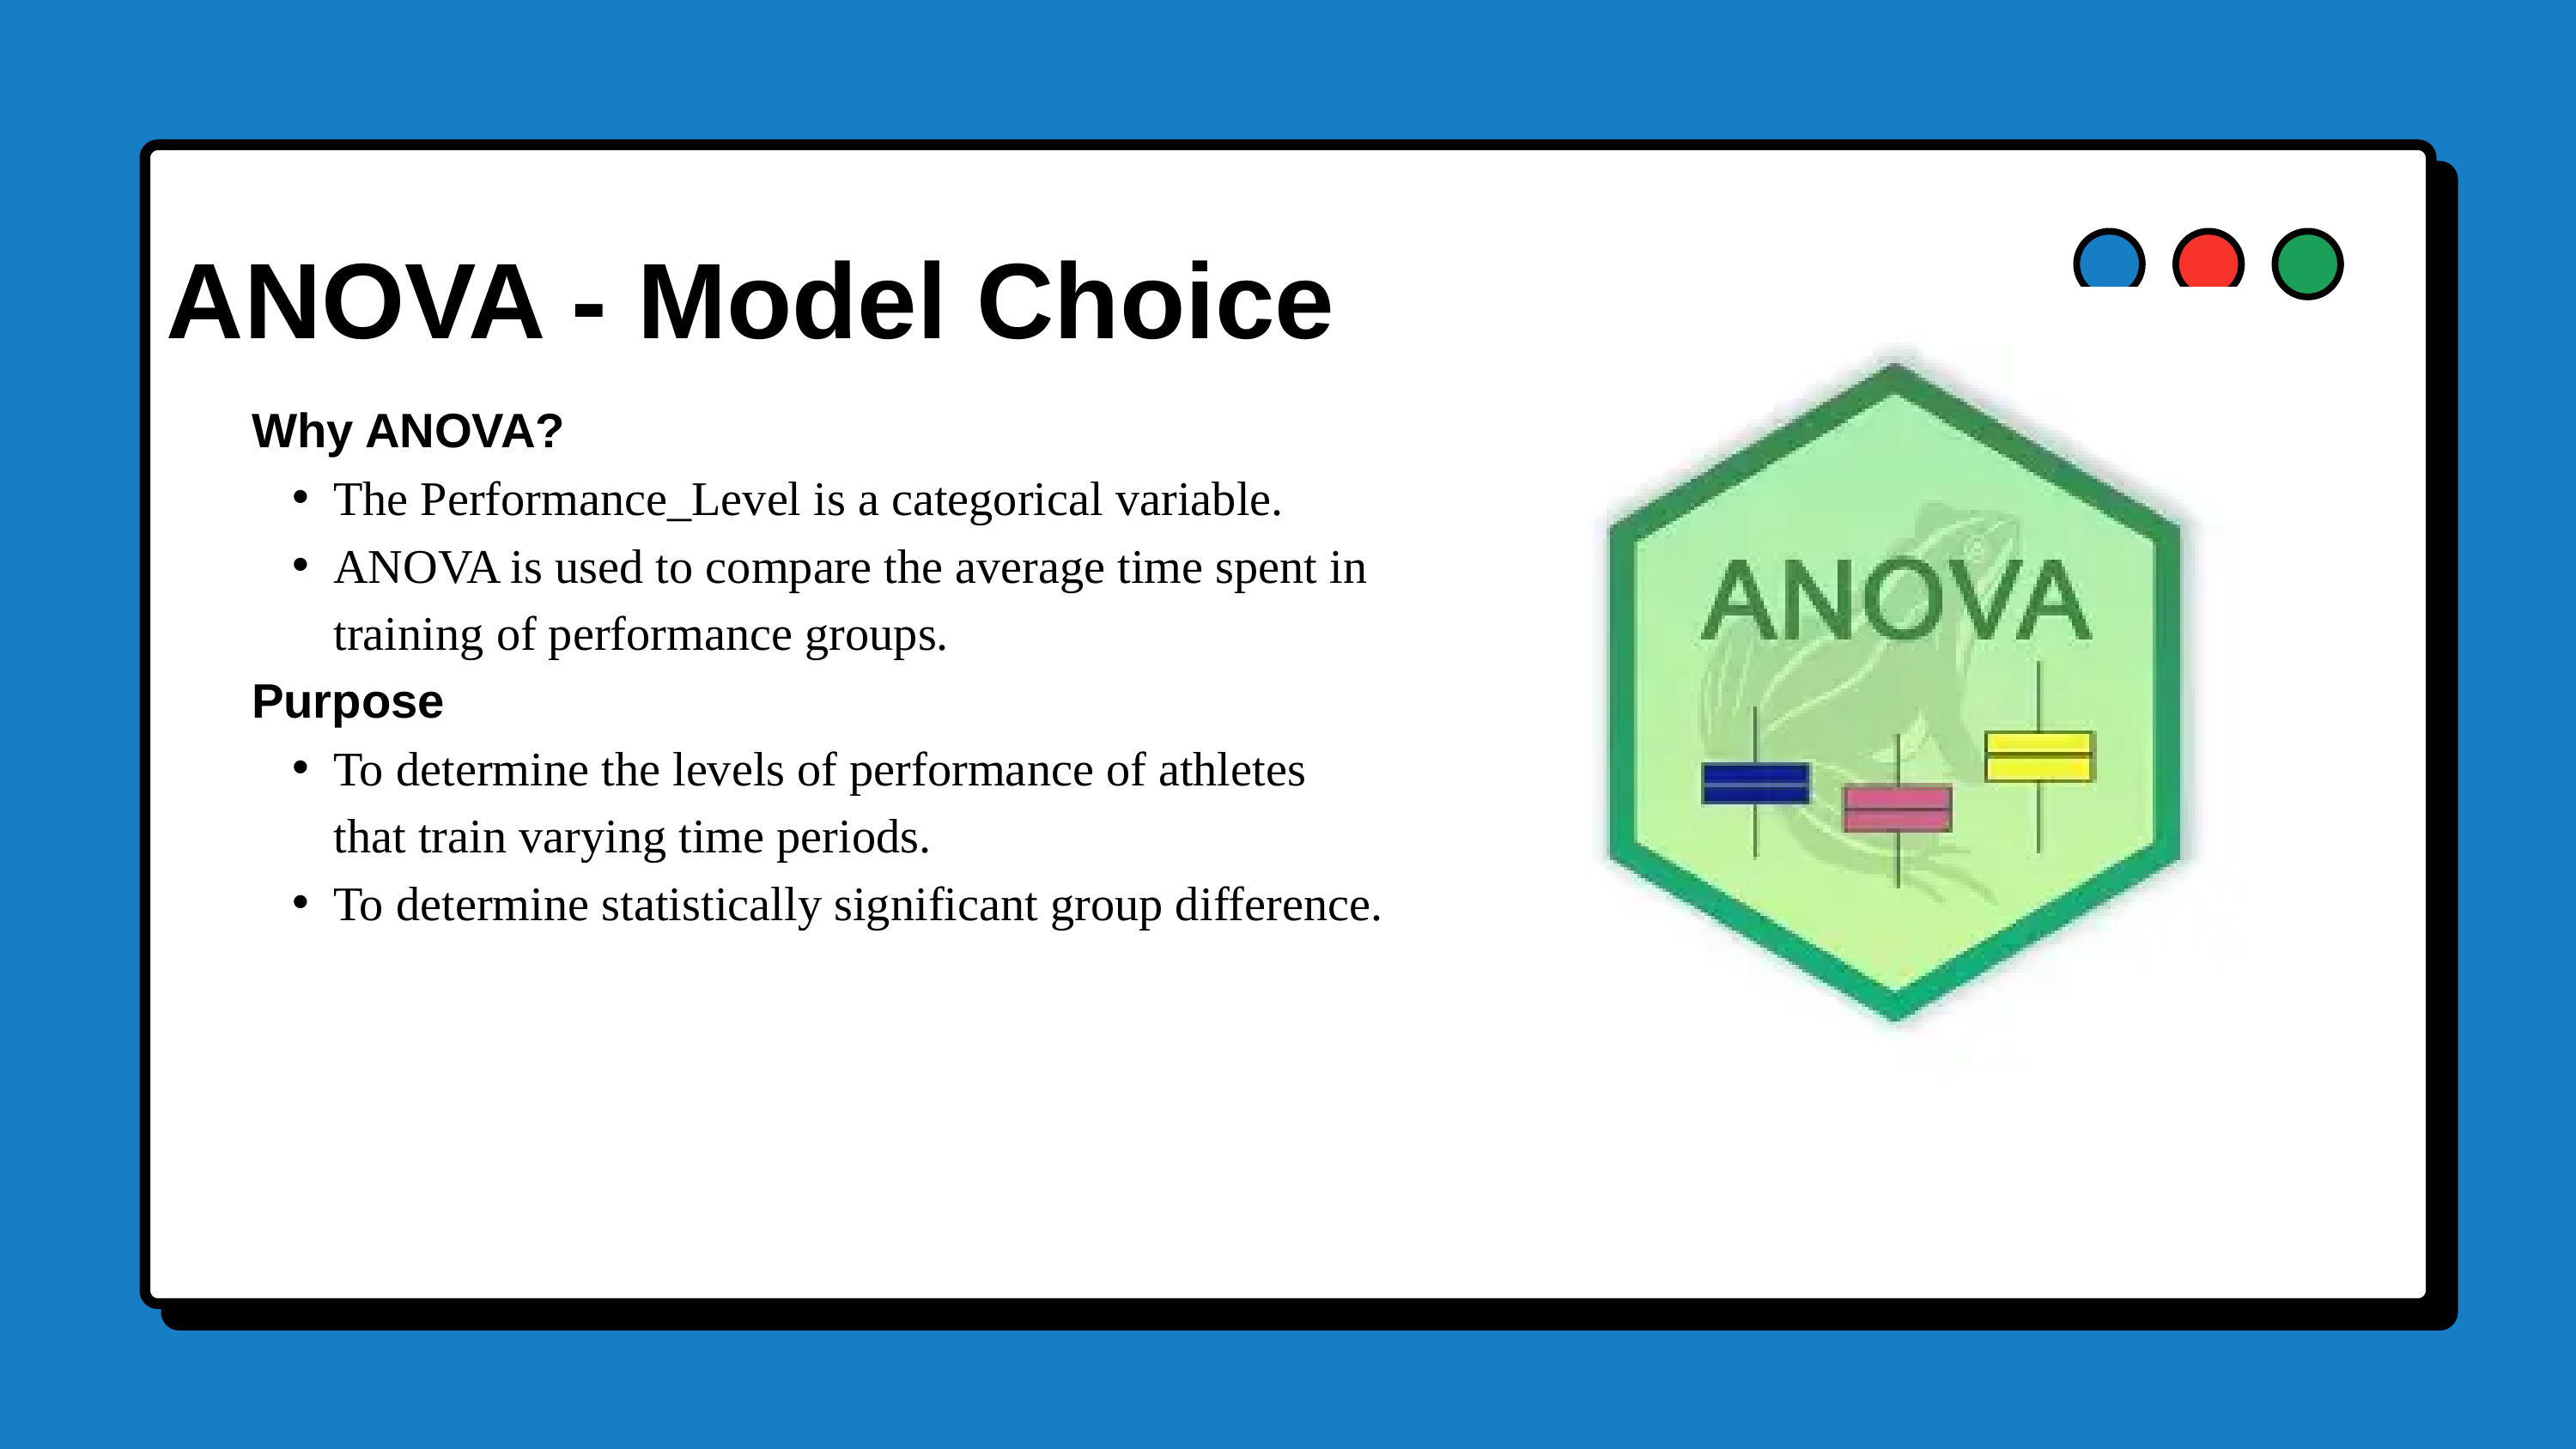

ANOVA - Model Choice

Why ANOVA?
The Performance_Level is a categorical variable.
ANOVA is used to compare the average time spent in training of performance groups.
Purpose
To determine the levels of performance of athletes that train varying time periods.
To determine statistically significant group difference.